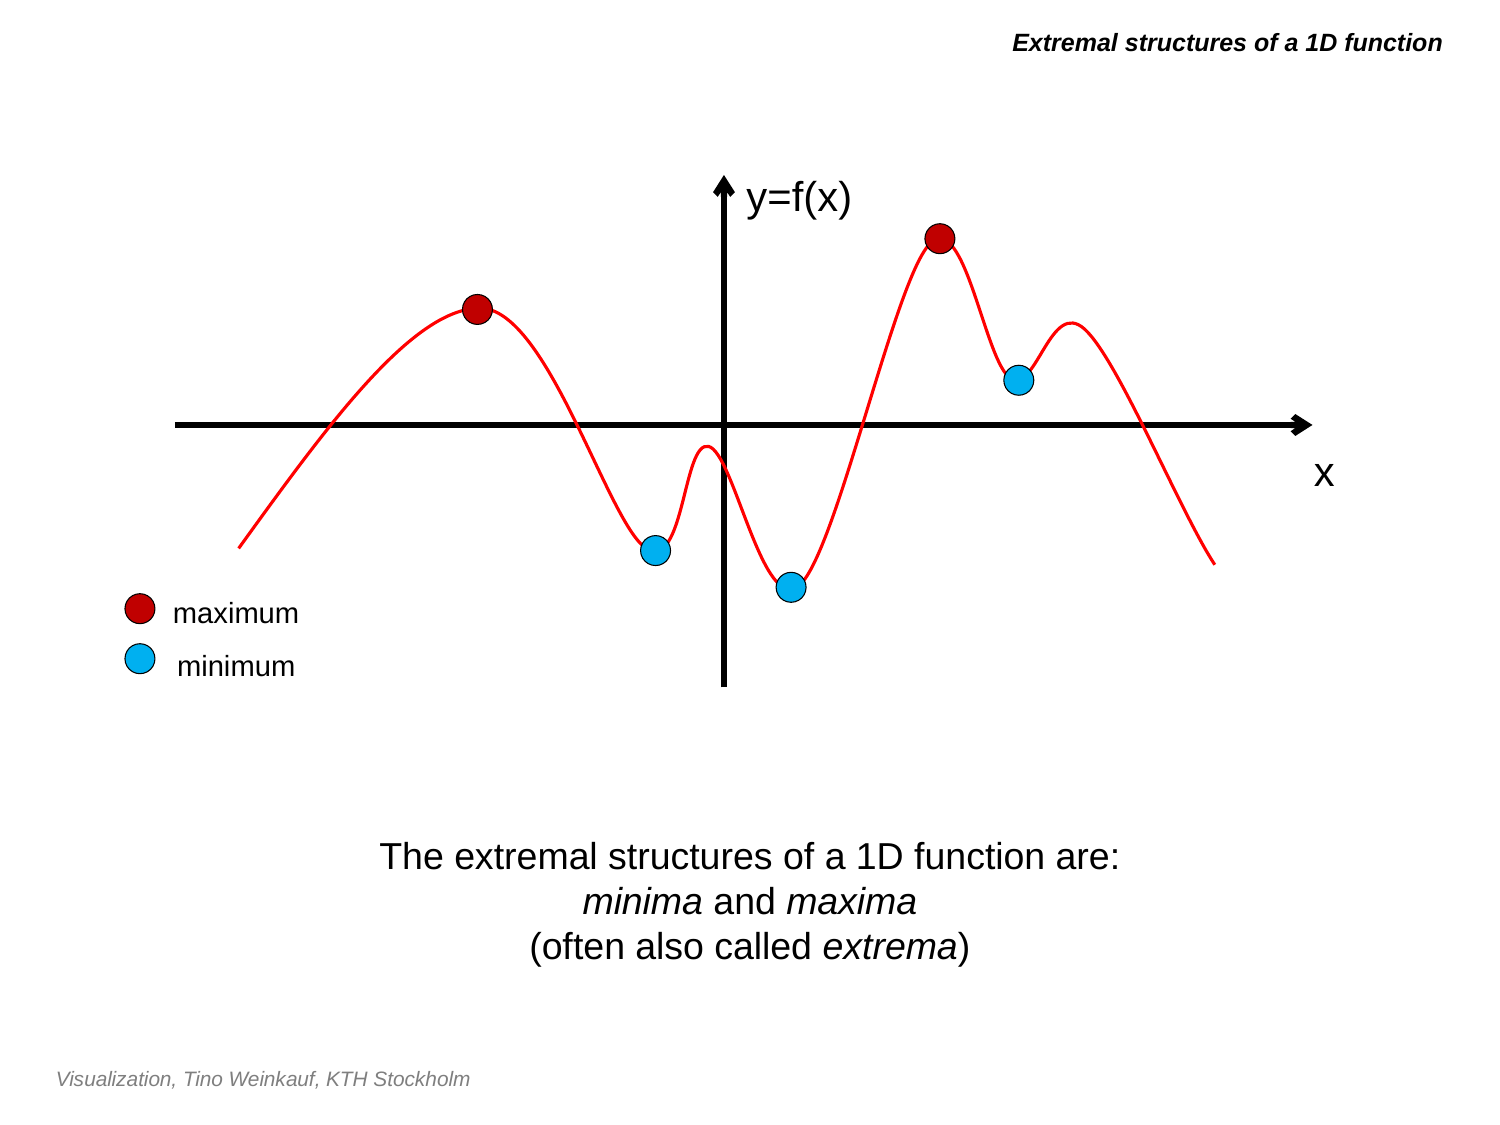

# Extremal structures of a 1D function
y=f(x)

x

maximum
minimum

The extremal structures of a 1D function are:
minima and maxima
(often also called extrema)